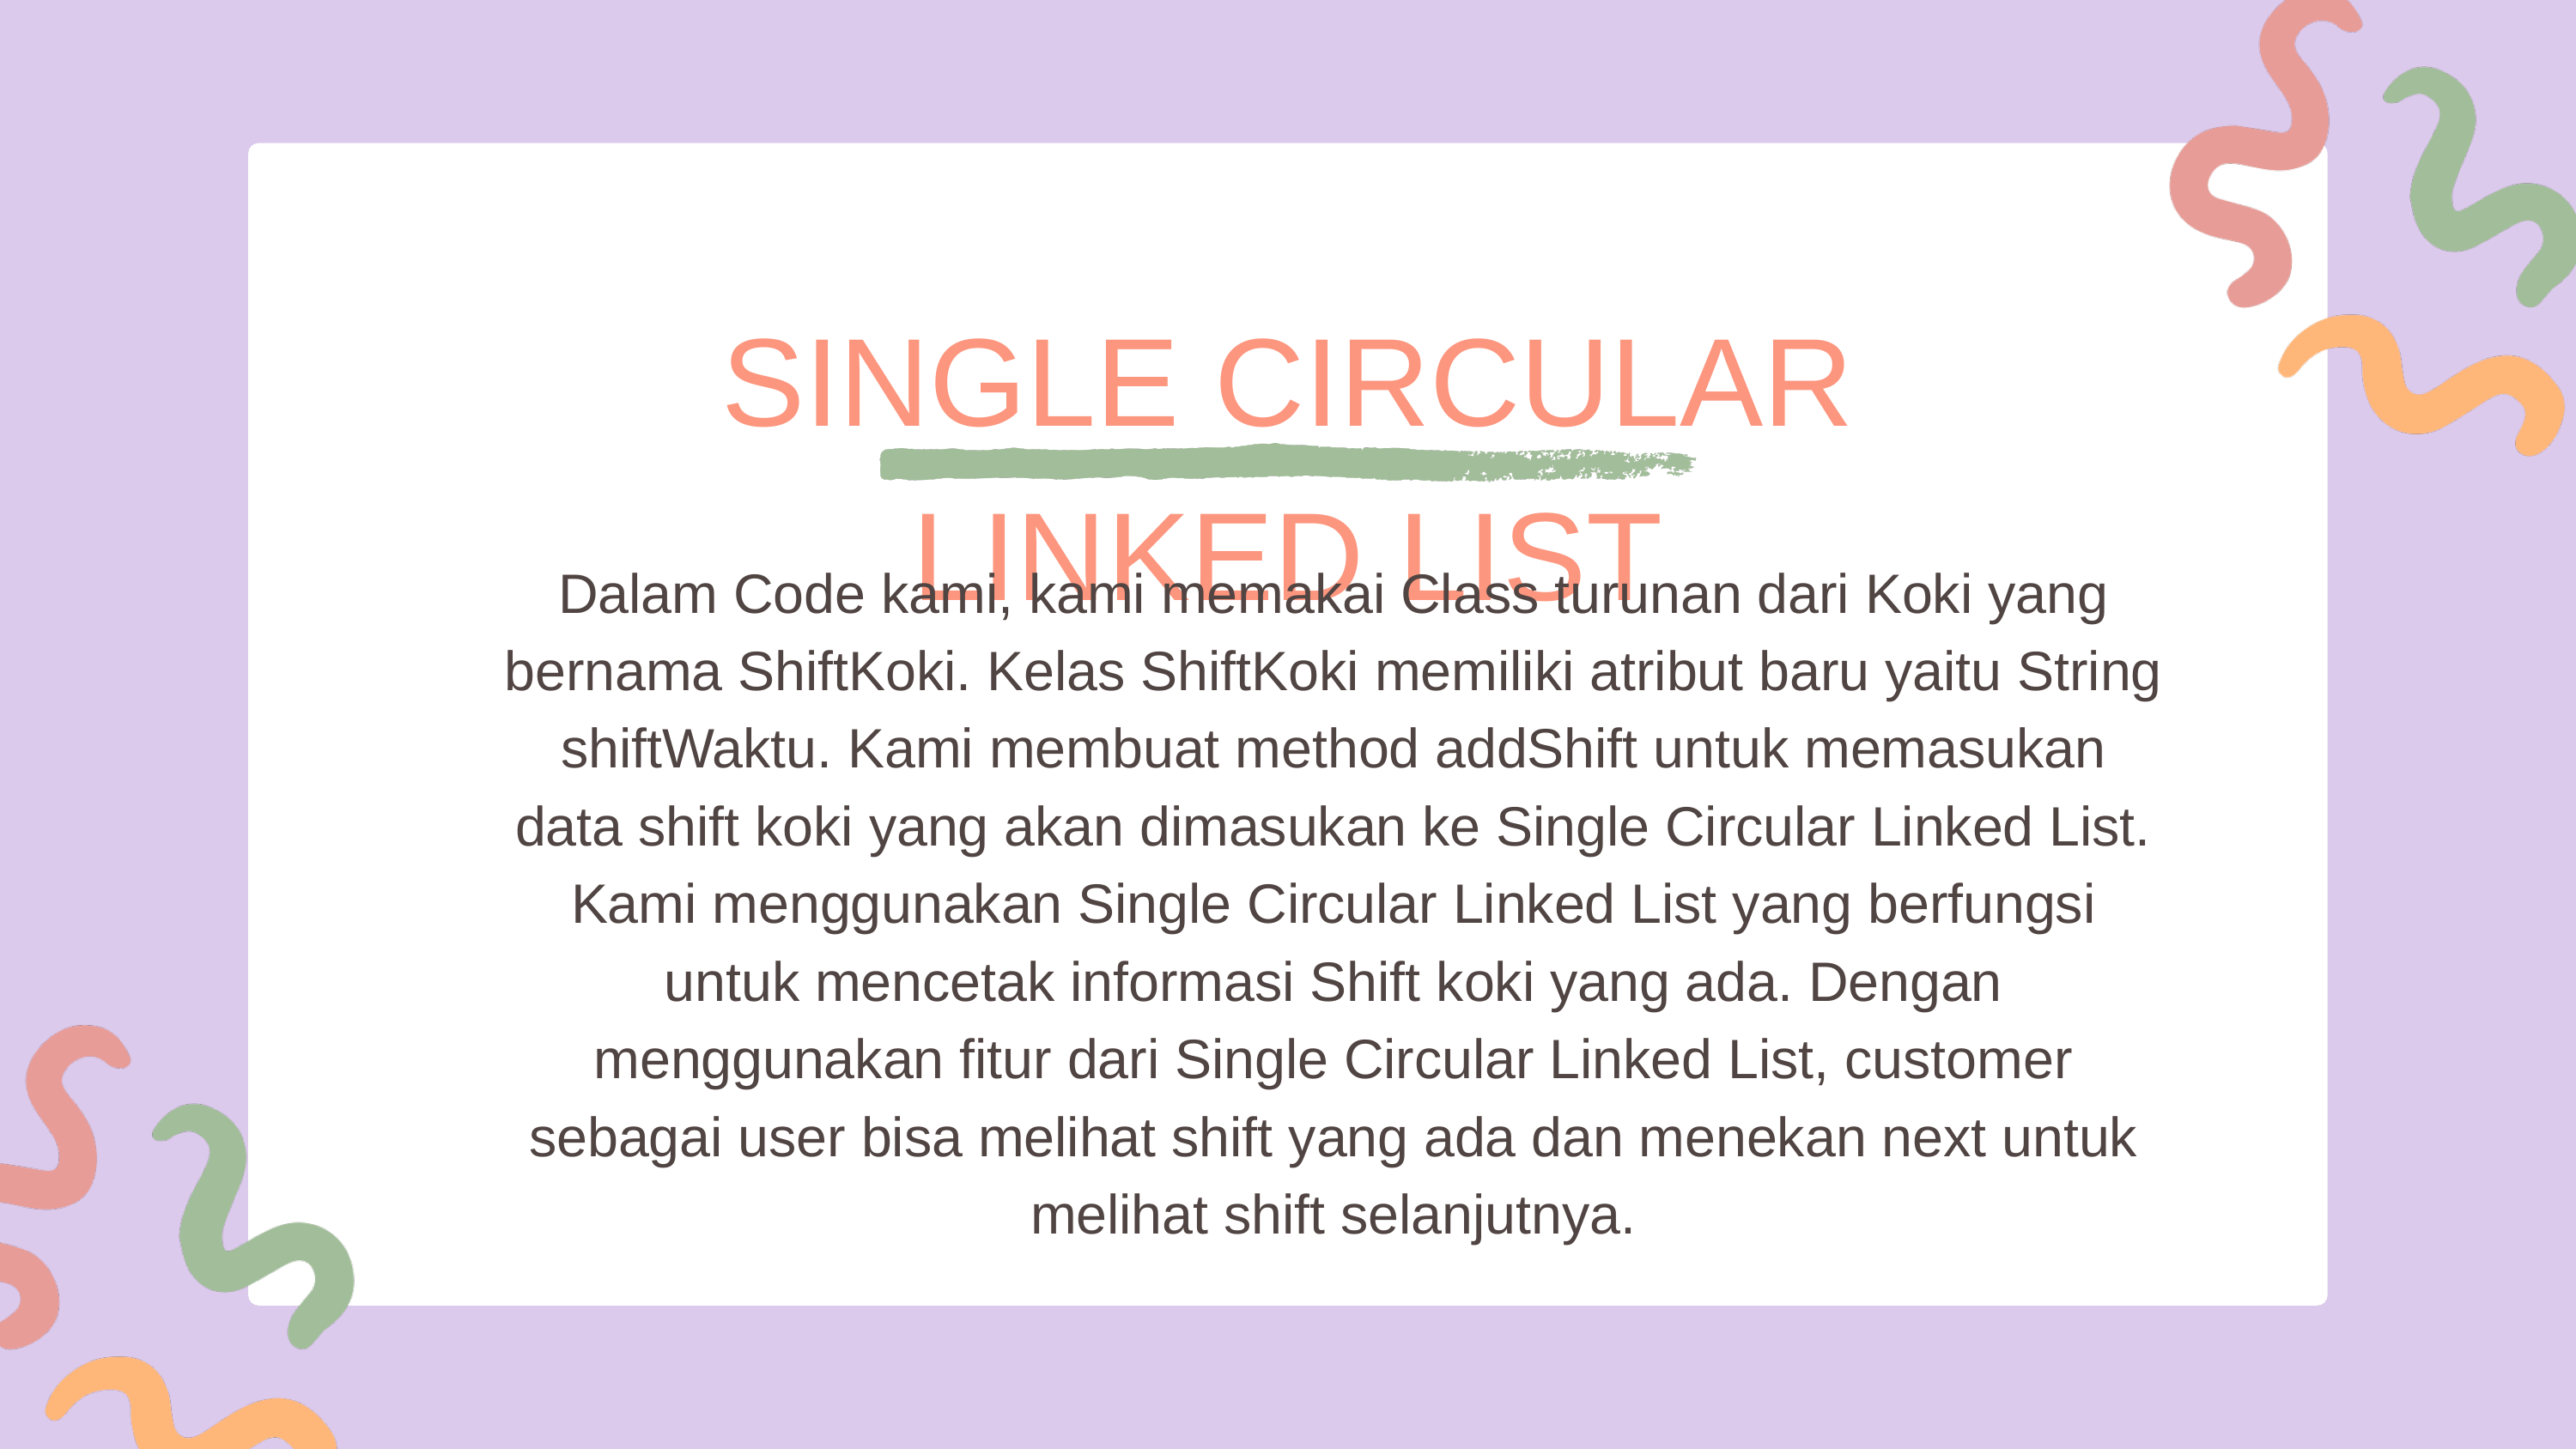

SINGLE CIRCULAR LINKED LIST

Dalam Code kami, kami memakai Class turunan dari Koki yang bernama ShiftKoki. Kelas ShiftKoki memiliki atribut baru yaitu String shiftWaktu. Kami membuat method addShift untuk memasukan data shift koki yang akan dimasukan ke Single Circular Linked List. Kami menggunakan Single Circular Linked List yang berfungsi untuk mencetak informasi Shift koki yang ada. Dengan menggunakan fitur dari Single Circular Linked List, customer sebagai user bisa melihat shift yang ada dan menekan next untuk melihat shift selanjutnya.